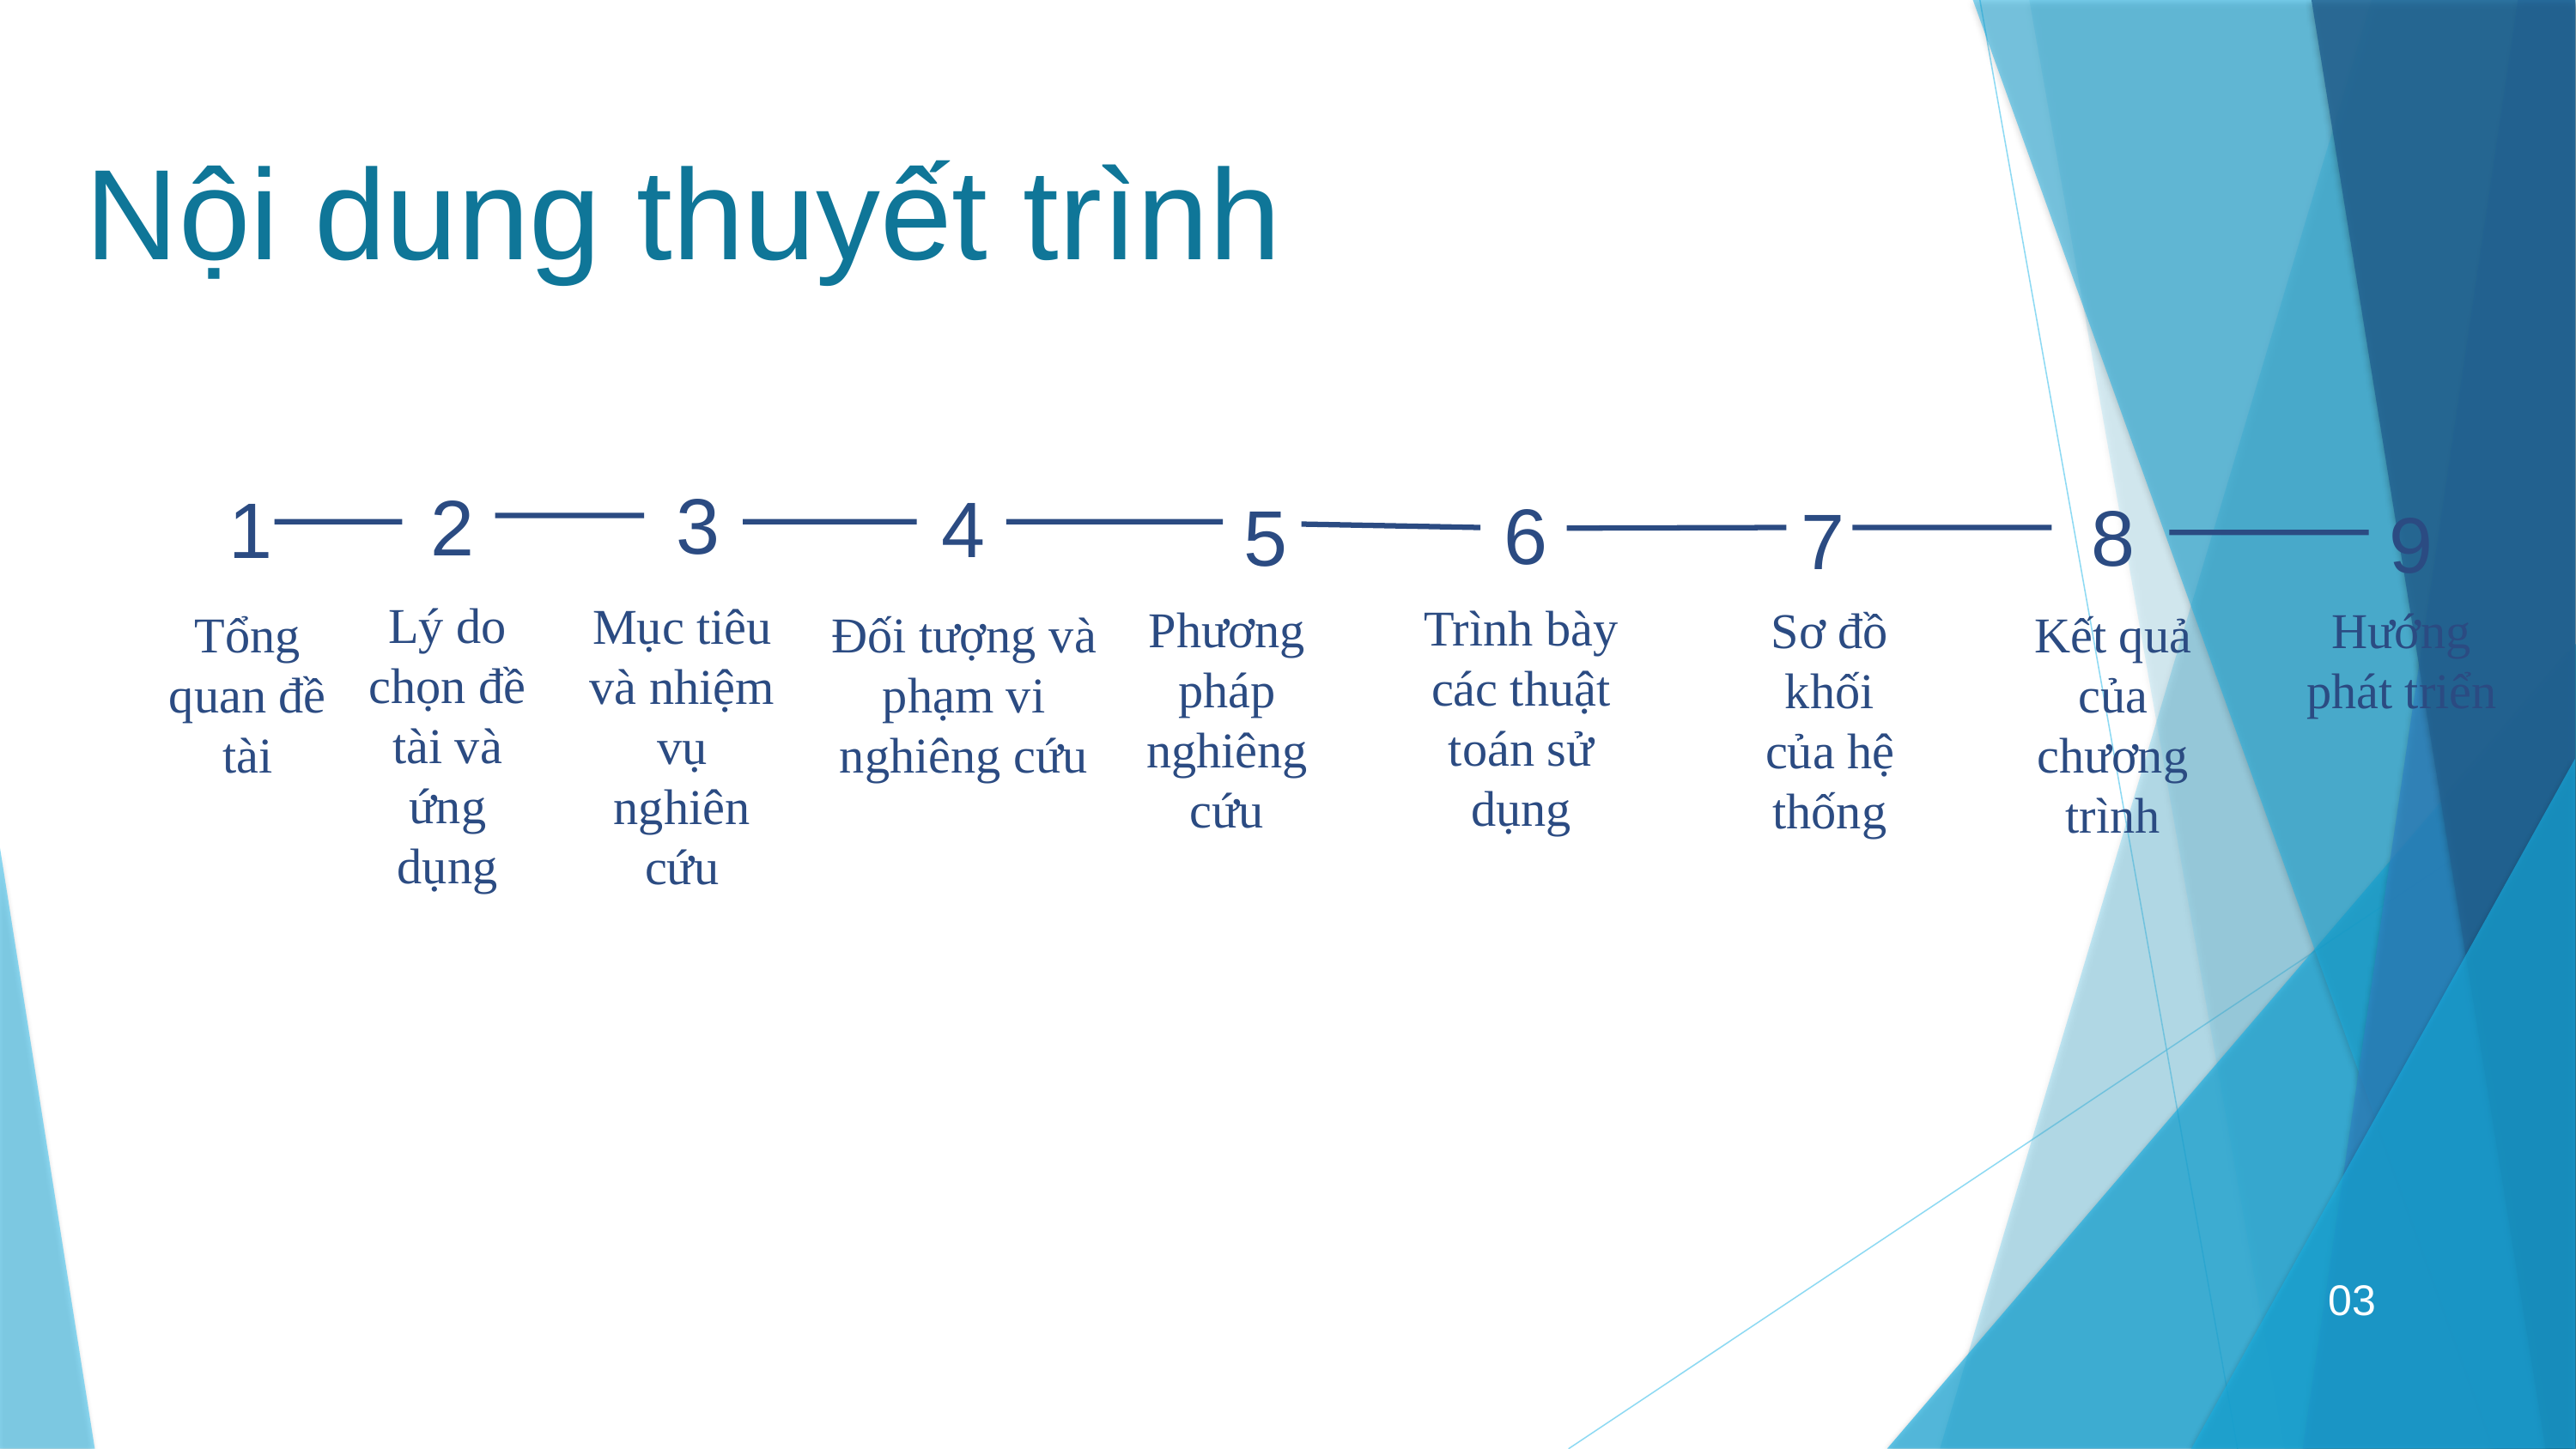

Nội dung thuyết trình
3
2
4
1
5

6
8
7
9

Lý do chọn đề tài và ứng dụng
Mục tiêu và nhiệm vụ nghiên cứu
Trình bày các thuật toán sử dụng
Phương pháp nghiêng cứu
Hướng phát triển
Sơ đồ khối của hệ thống
Tổng quan đề tài
Đối tượng và phạm vi nghiêng cứu
Kết quả của chương trình

03